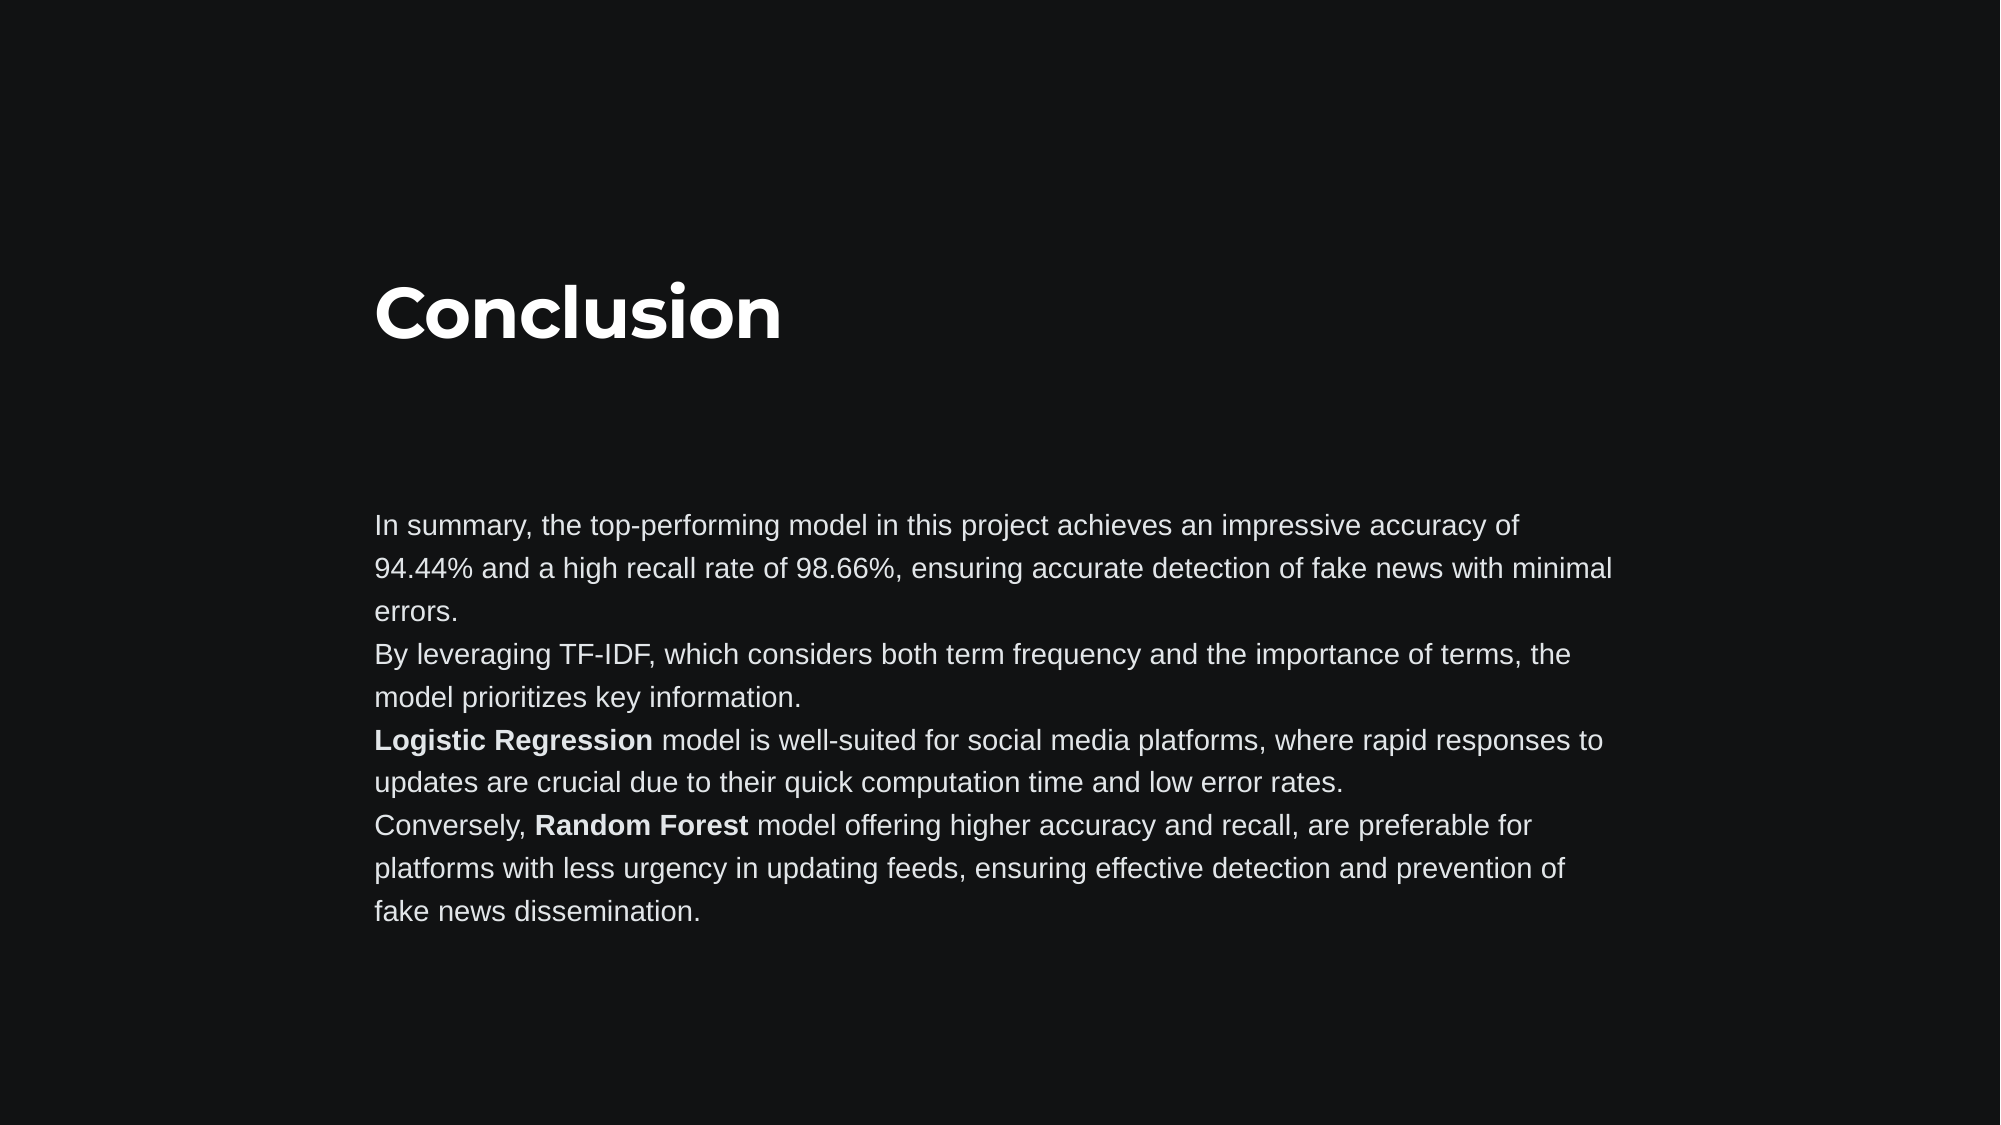

Conclusion

In summary, the top-performing model in this project achieves an impressive accuracy of 94.44% and a high recall rate of 98.66%, ensuring accurate detection of fake news with minimal errors.
By leveraging TF-IDF, which considers both term frequency and the importance of terms, the model prioritizes key information.
Logistic Regression model is well-suited for social media platforms, where rapid responses to updates are crucial due to their quick computation time and low error rates.
Conversely, Random Forest model offering higher accuracy and recall, are preferable for platforms with less urgency in updating feeds, ensuring effective detection and prevention of fake news dissemination.